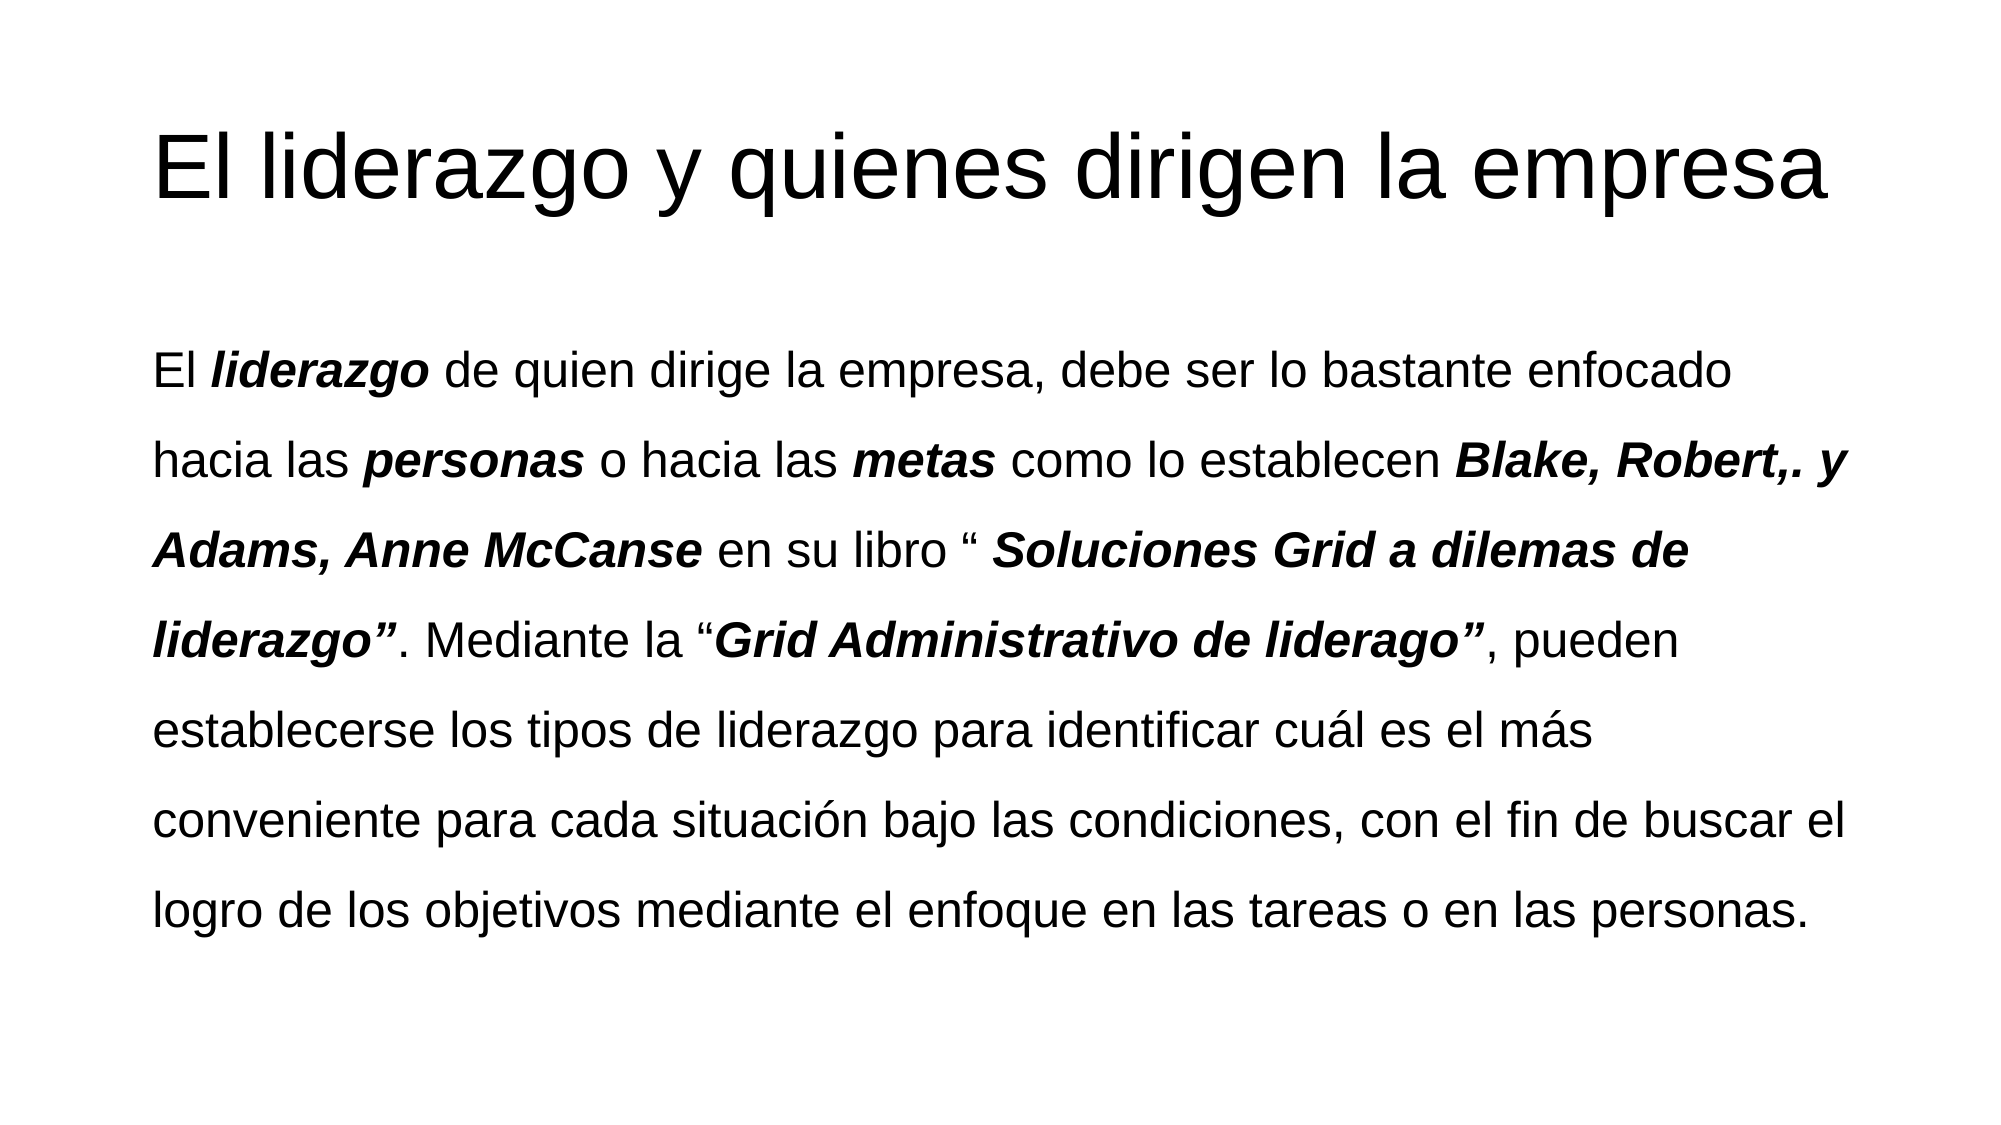

# El liderazgo y quienes dirigen la empresa
El liderazgo de quien dirige la empresa, debe ser lo bastante enfocado hacia las personas o hacia las metas como lo establecen Blake, Robert,. y Adams, Anne McCanse en su libro “ Soluciones Grid a dilemas de liderazgo”. Mediante la “Grid Administrativo de liderago”, pueden establecerse los tipos de liderazgo para identificar cuál es el más conveniente para cada situación bajo las condiciones, con el fin de buscar el logro de los objetivos mediante el enfoque en las tareas o en las personas.